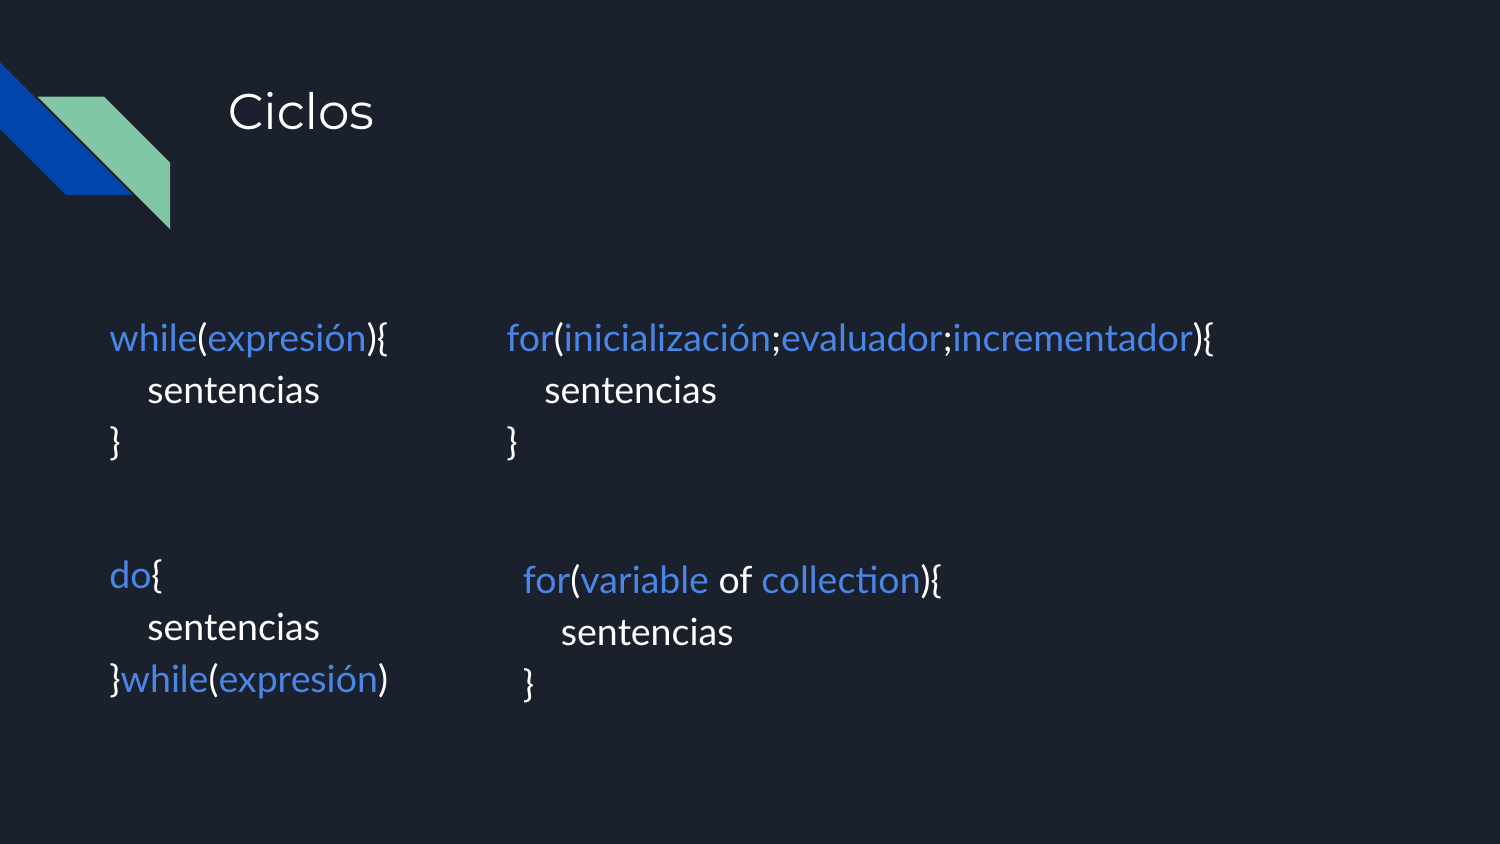

# Ciclos
while(expresión){
    sentencias
}
for(inicialización;evaluador;incrementador){
    sentencias
}
do{
    sentencias
}while(expresión)
for(variable of collection){
    sentencias
}